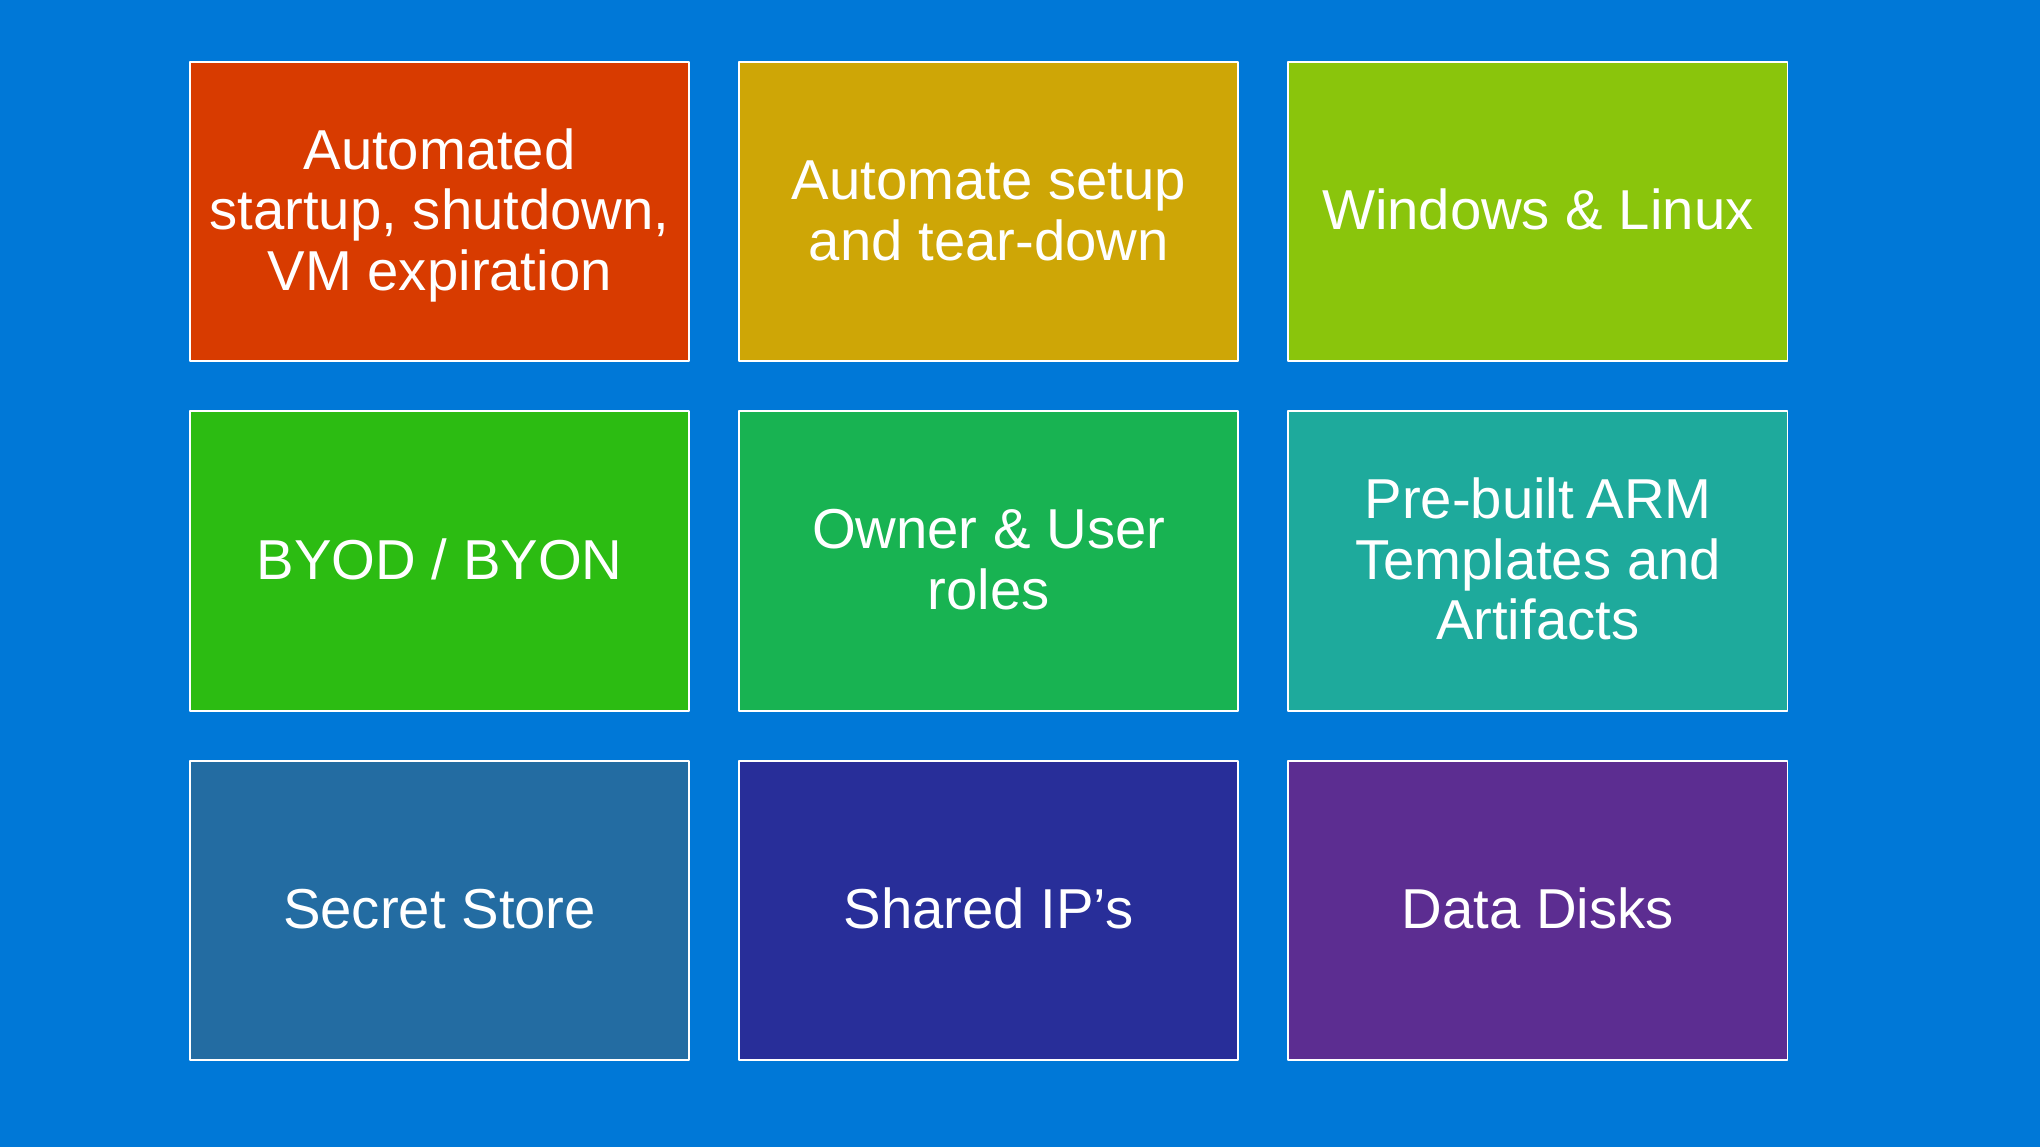

Automated startup, shutdown, VM expiration
Automate setup and tear-down
Windows & Linux
BYOD / BYON
Owner & User roles
Pre-built ARM Templates and Artifacts
Secret Store
Shared IP’s
Data Disks